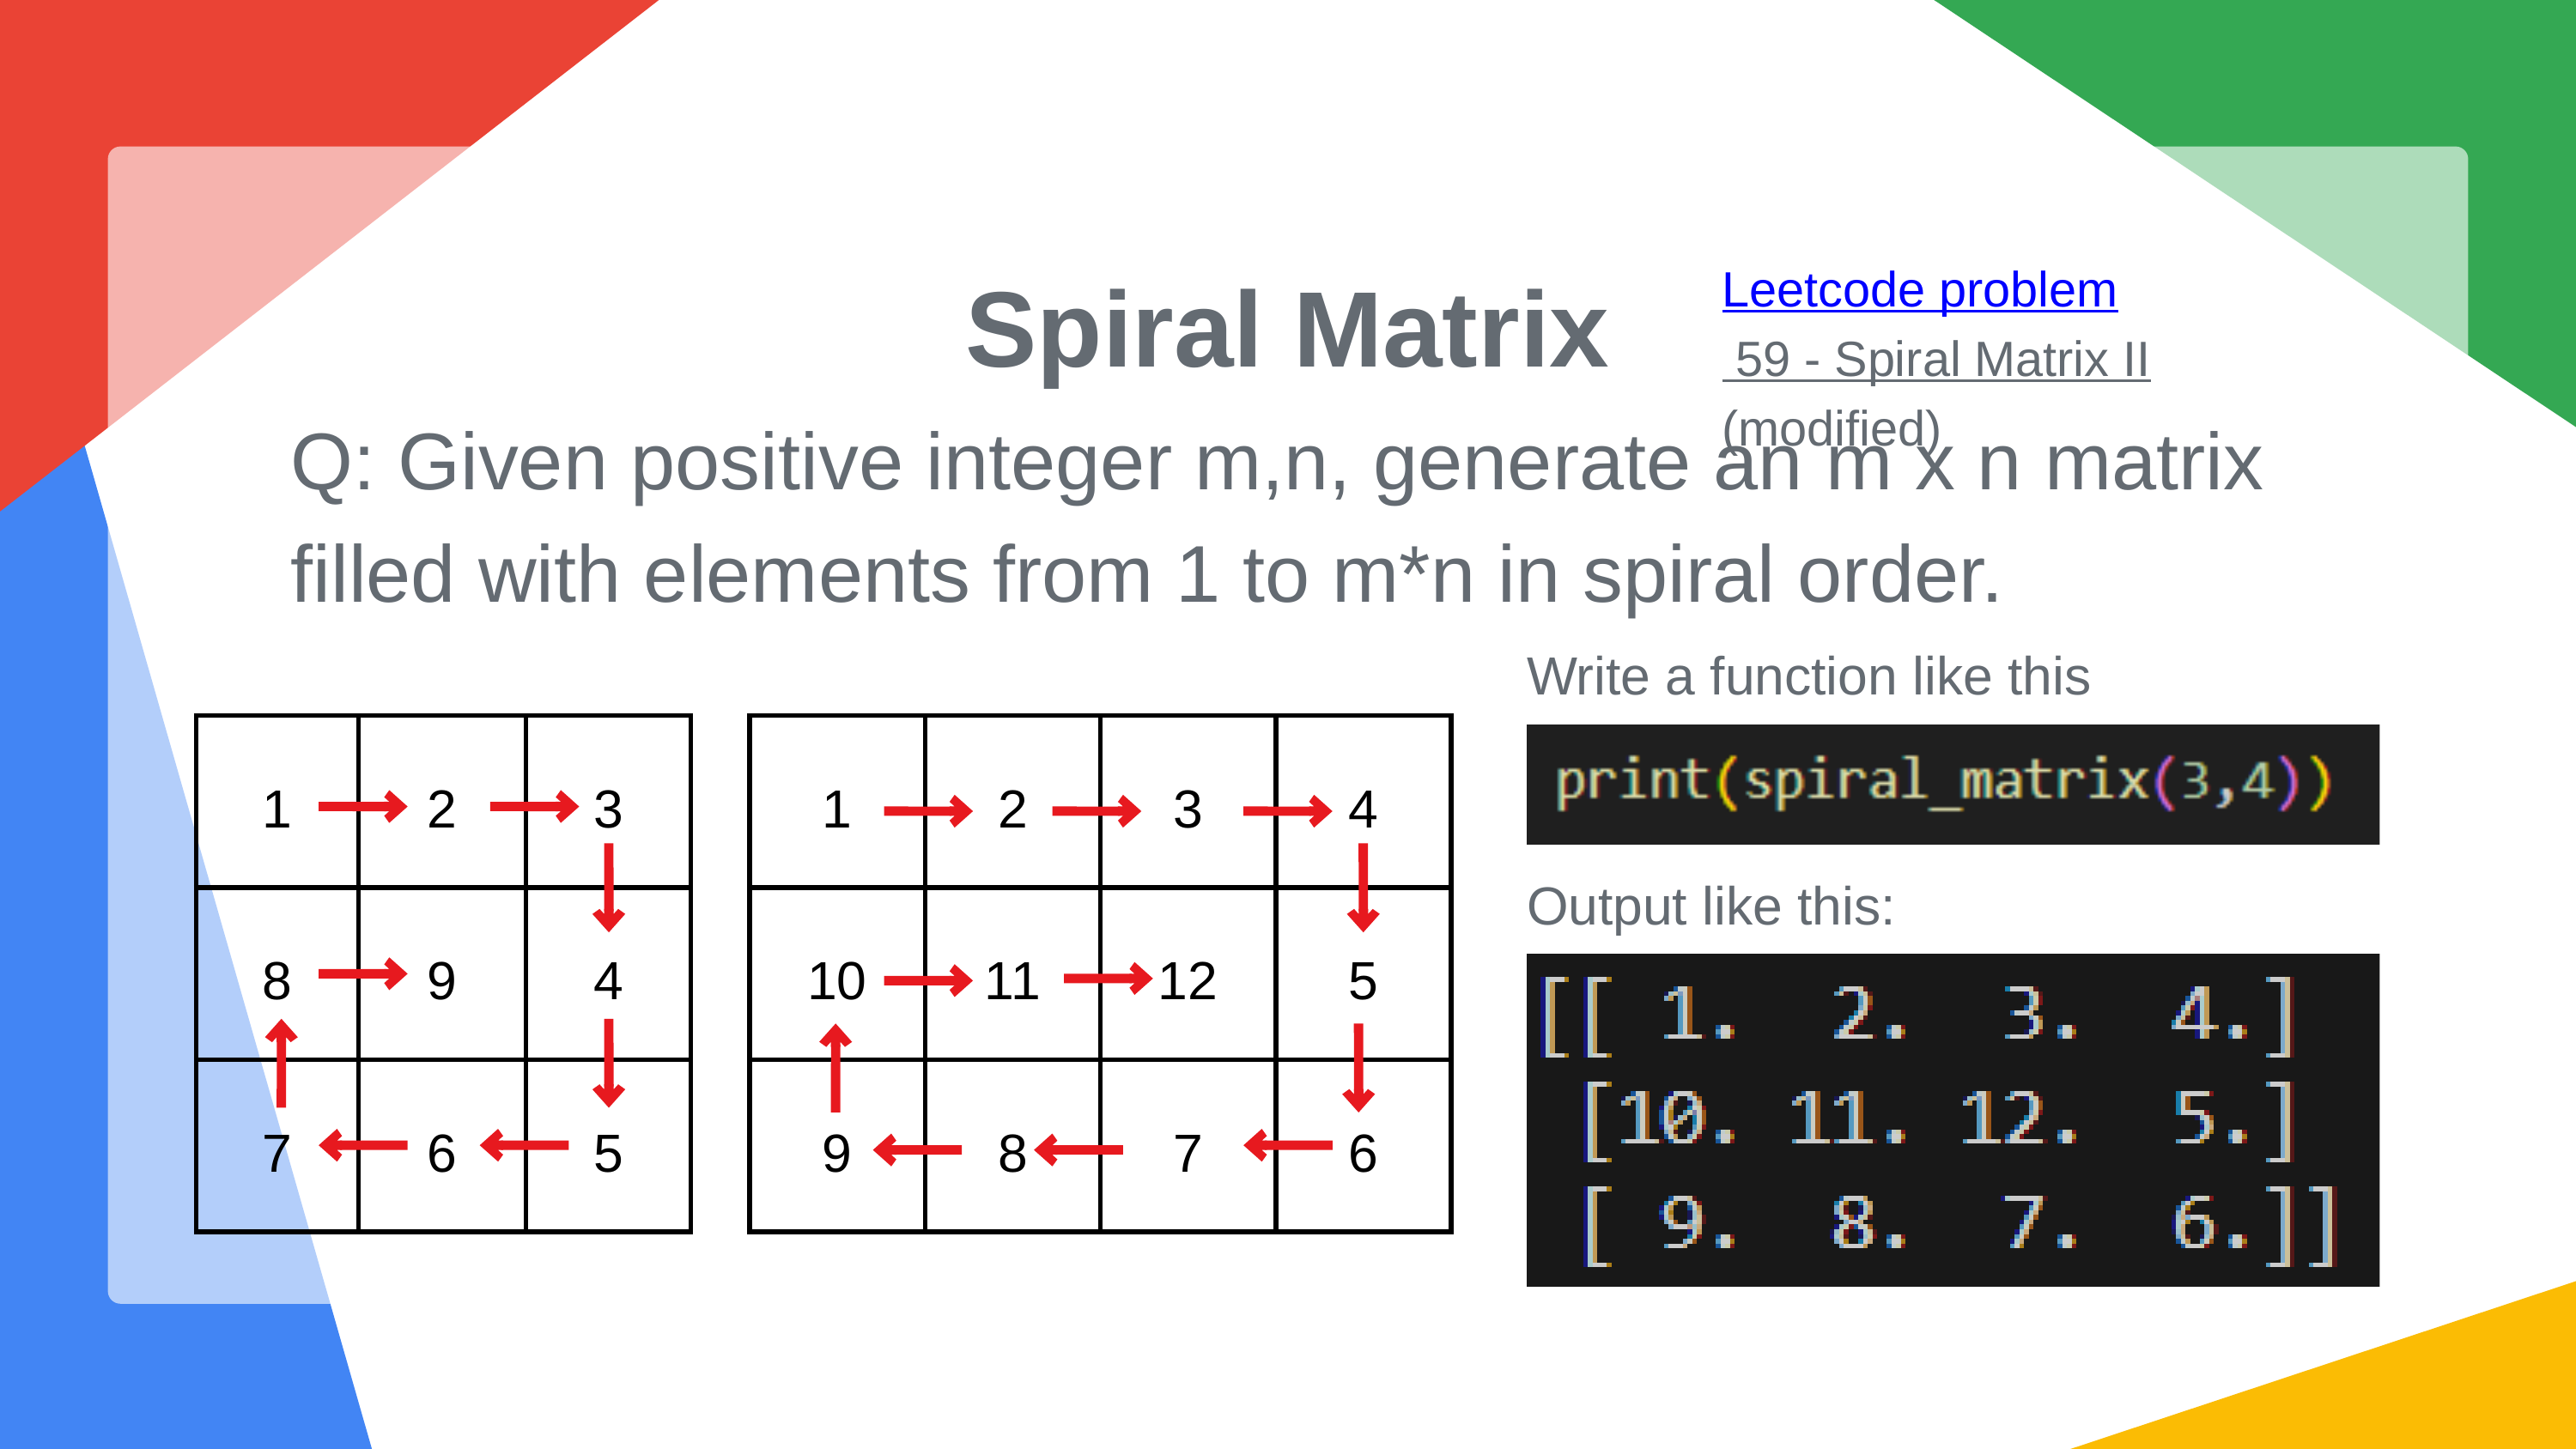

Spiral Matrix
Leetcode problem 59 - Spiral Matrix II (modified)
Q: Given positive integer m,n, generate an m x n matrix filled with elements from 1 to m*n in spiral order.
Write a function like this

Output like this:

| 1 | 2 | 3 |
| --- | --- | --- |
| 8 | 9 | 4 |
| 7 | 6 | 5 |
| 1 | 2 | 3 | 4 |
| --- | --- | --- | --- |
| 10 | 11 | 12 | 5 |
| 9 | 8 | 7 | 6 |